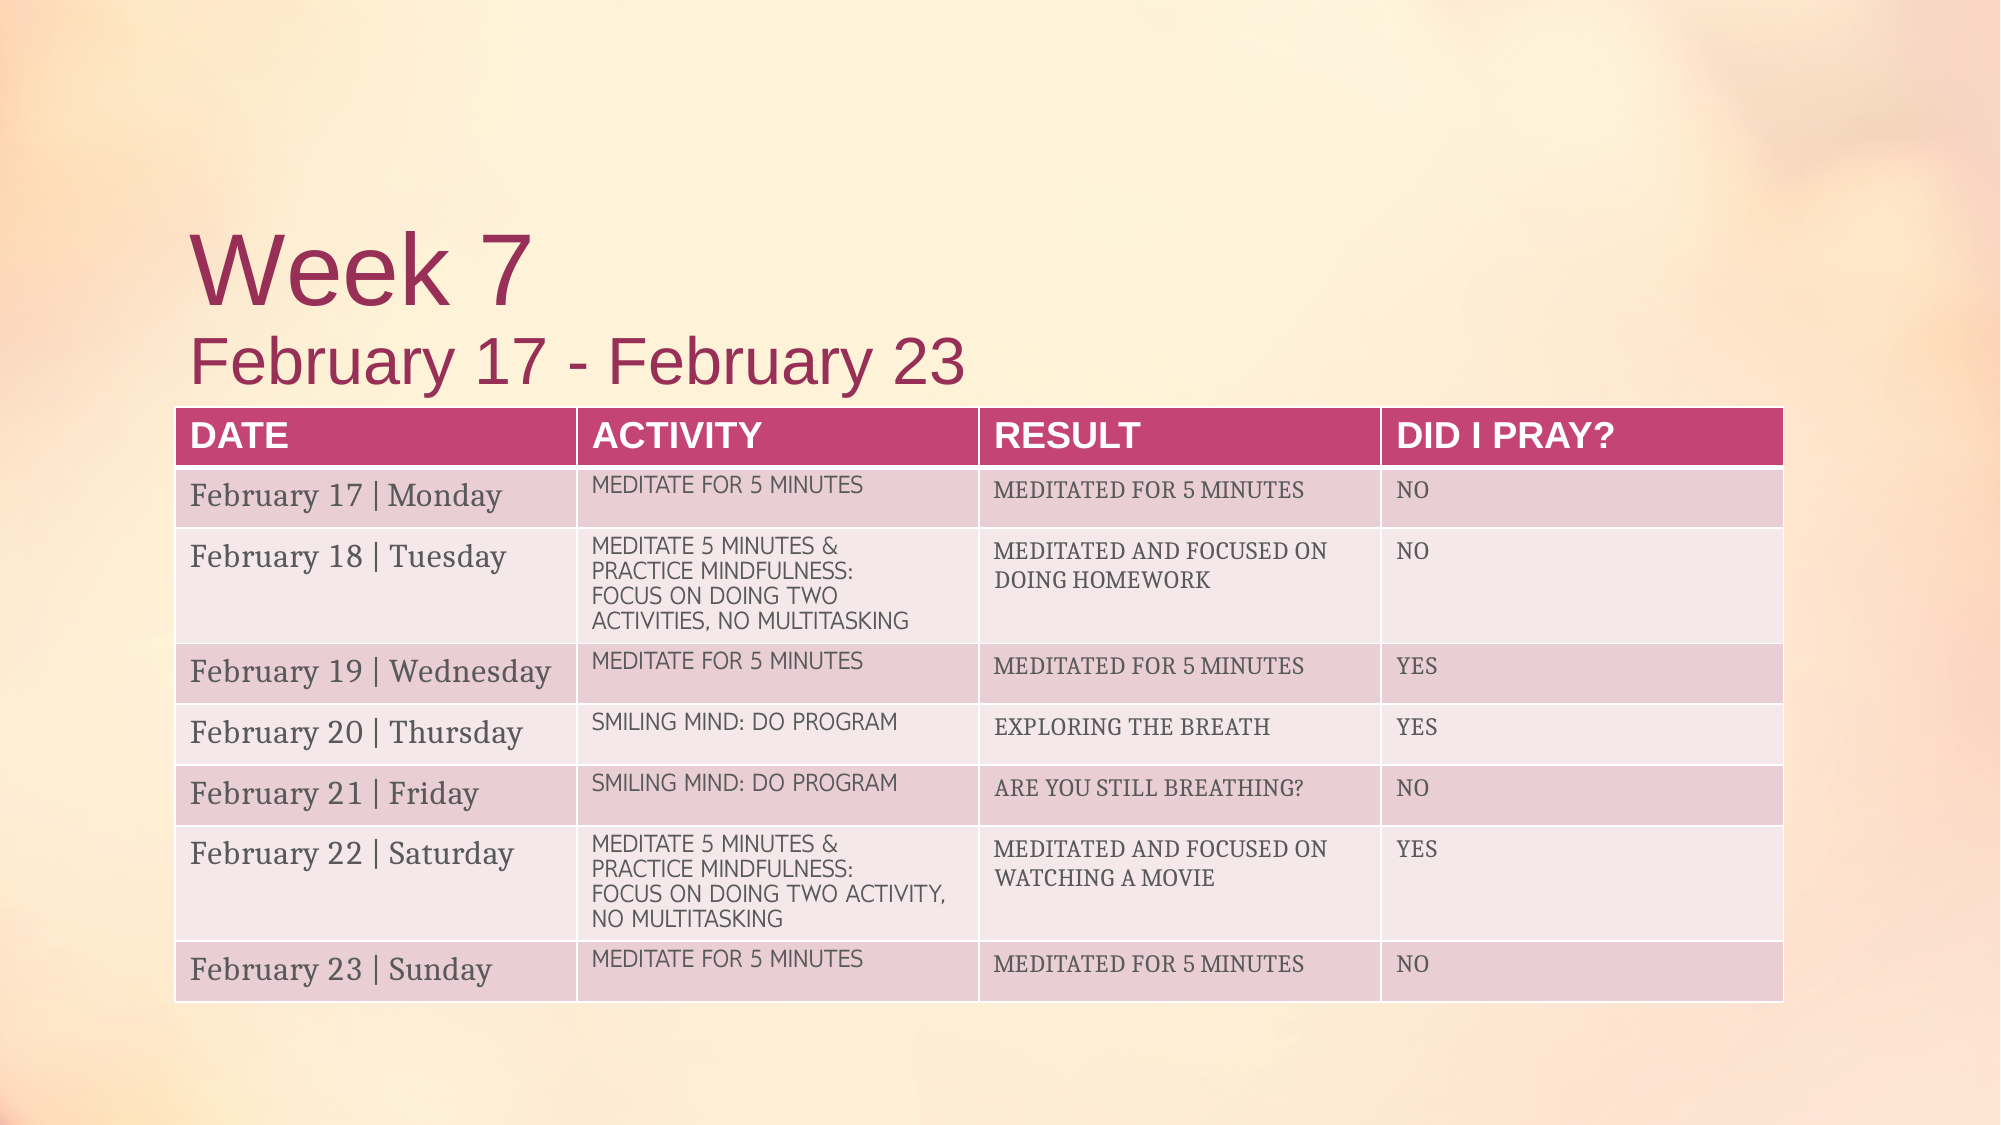

# Week 7 February 17 - February 23
| DATE | ACTIVITY | RESULT | DID I PRAY? |
| --- | --- | --- | --- |
| February 17 | Monday | MEDITATE FOR 5 MINUTES | MEDITATED FOR 5 MINUTES | NO |
| February 18 | Tuesday | MEDITATE 5 MINUTES & PRACTICE MINDFULNESS: FOCUS ON DOING TWO ACTIVITIES, NO MULTITASKING | MEDITATED AND FOCUSED ON DOING HOMEWORK | NO |
| February 19 | Wednesday | MEDITATE FOR 5 MINUTES | MEDITATED FOR 5 MINUTES | YES |
| February 20 | Thursday | SMILING MIND: DO PROGRAM | EXPLORING THE BREATH | YES |
| February 21 | Friday | SMILING MIND: DO PROGRAM | ARE YOU STILL BREATHING? | NO |
| February 22 | Saturday | MEDITATE 5 MINUTES & PRACTICE MINDFULNESS: FOCUS ON DOING TWO ACTIVITY, NO MULTITASKING | MEDITATED AND FOCUSED ON WATCHING A MOVIE | YES |
| February 23 | Sunday | MEDITATE FOR 5 MINUTES | MEDITATED FOR 5 MINUTES | NO |